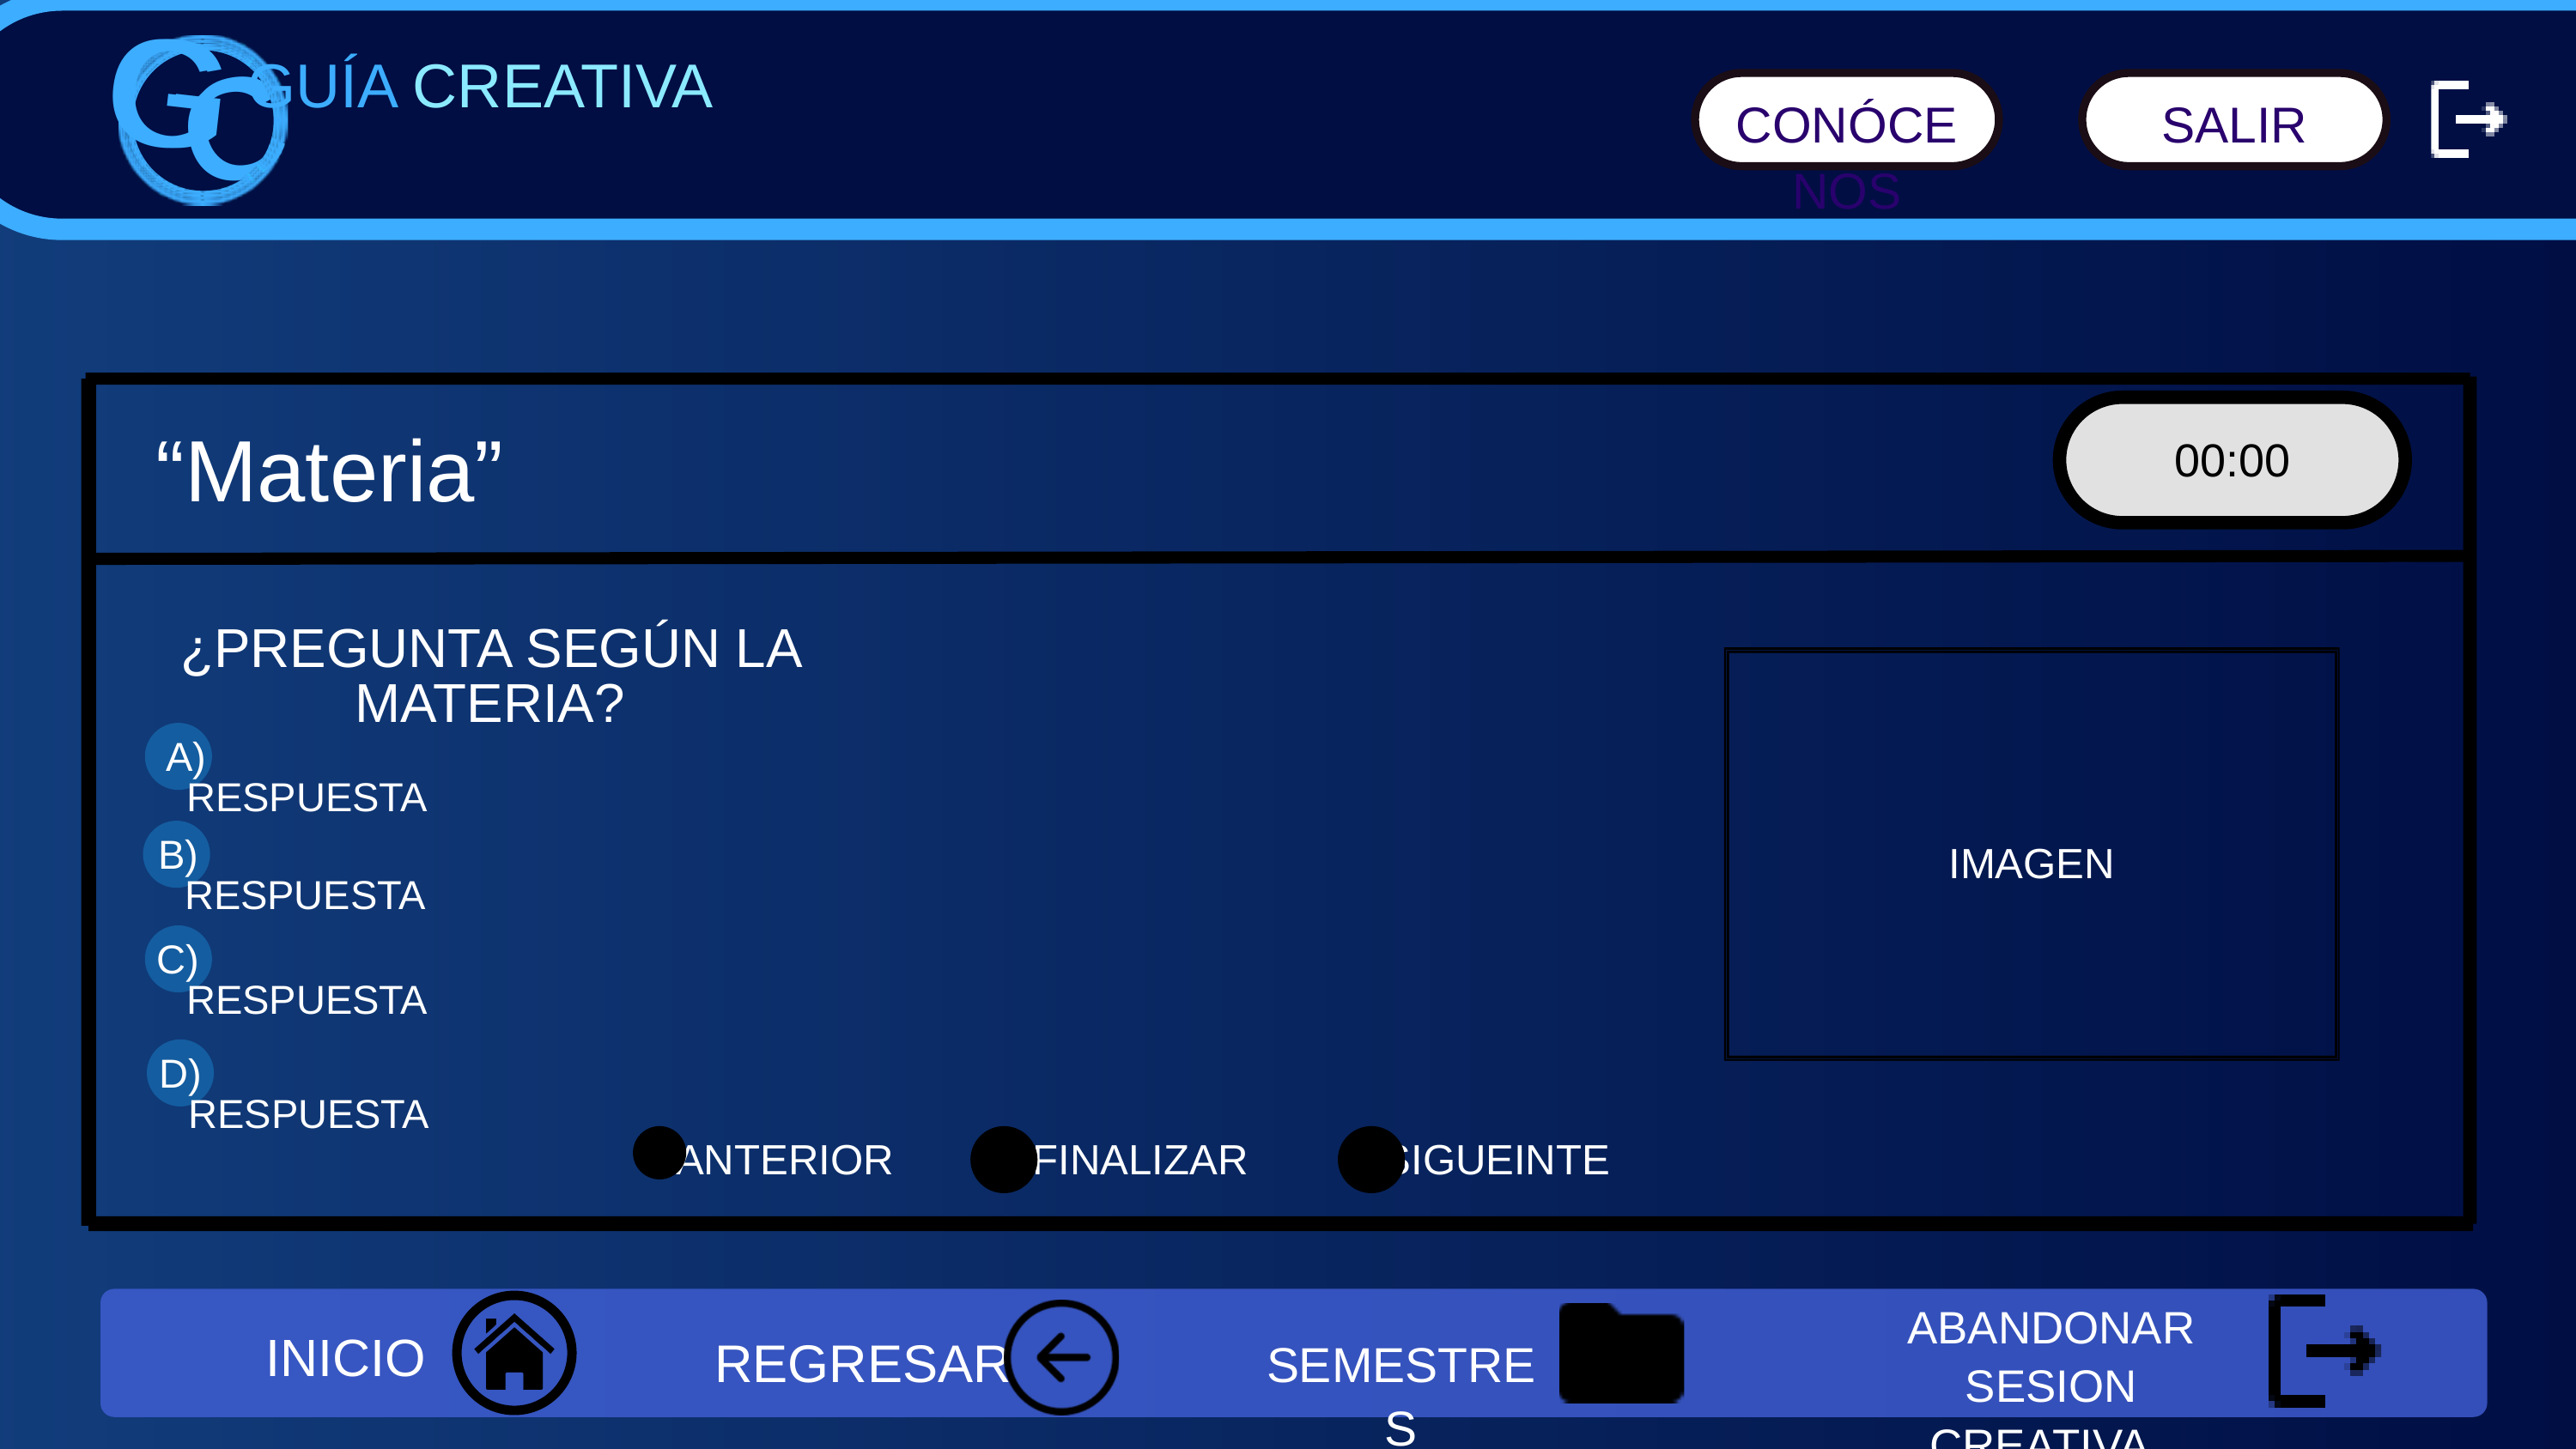

G
G

C
C

GUÍA CREATIVA

CONÓCENOS

SALIR

“Materia”
00:00

¿PREGUNTA SEGÚN LA MATERIA?

A)
    RESPUESTA

B)
    RESPUESTA
IMAGEN

C)
    RESPUESTA

D)
    RESPUESTA

ANTERIOR
FINALIZAR
SIGUEINTE

ABANDONAR SESION CREATIVA

INICIO
REGRESAR
SEMESTRES